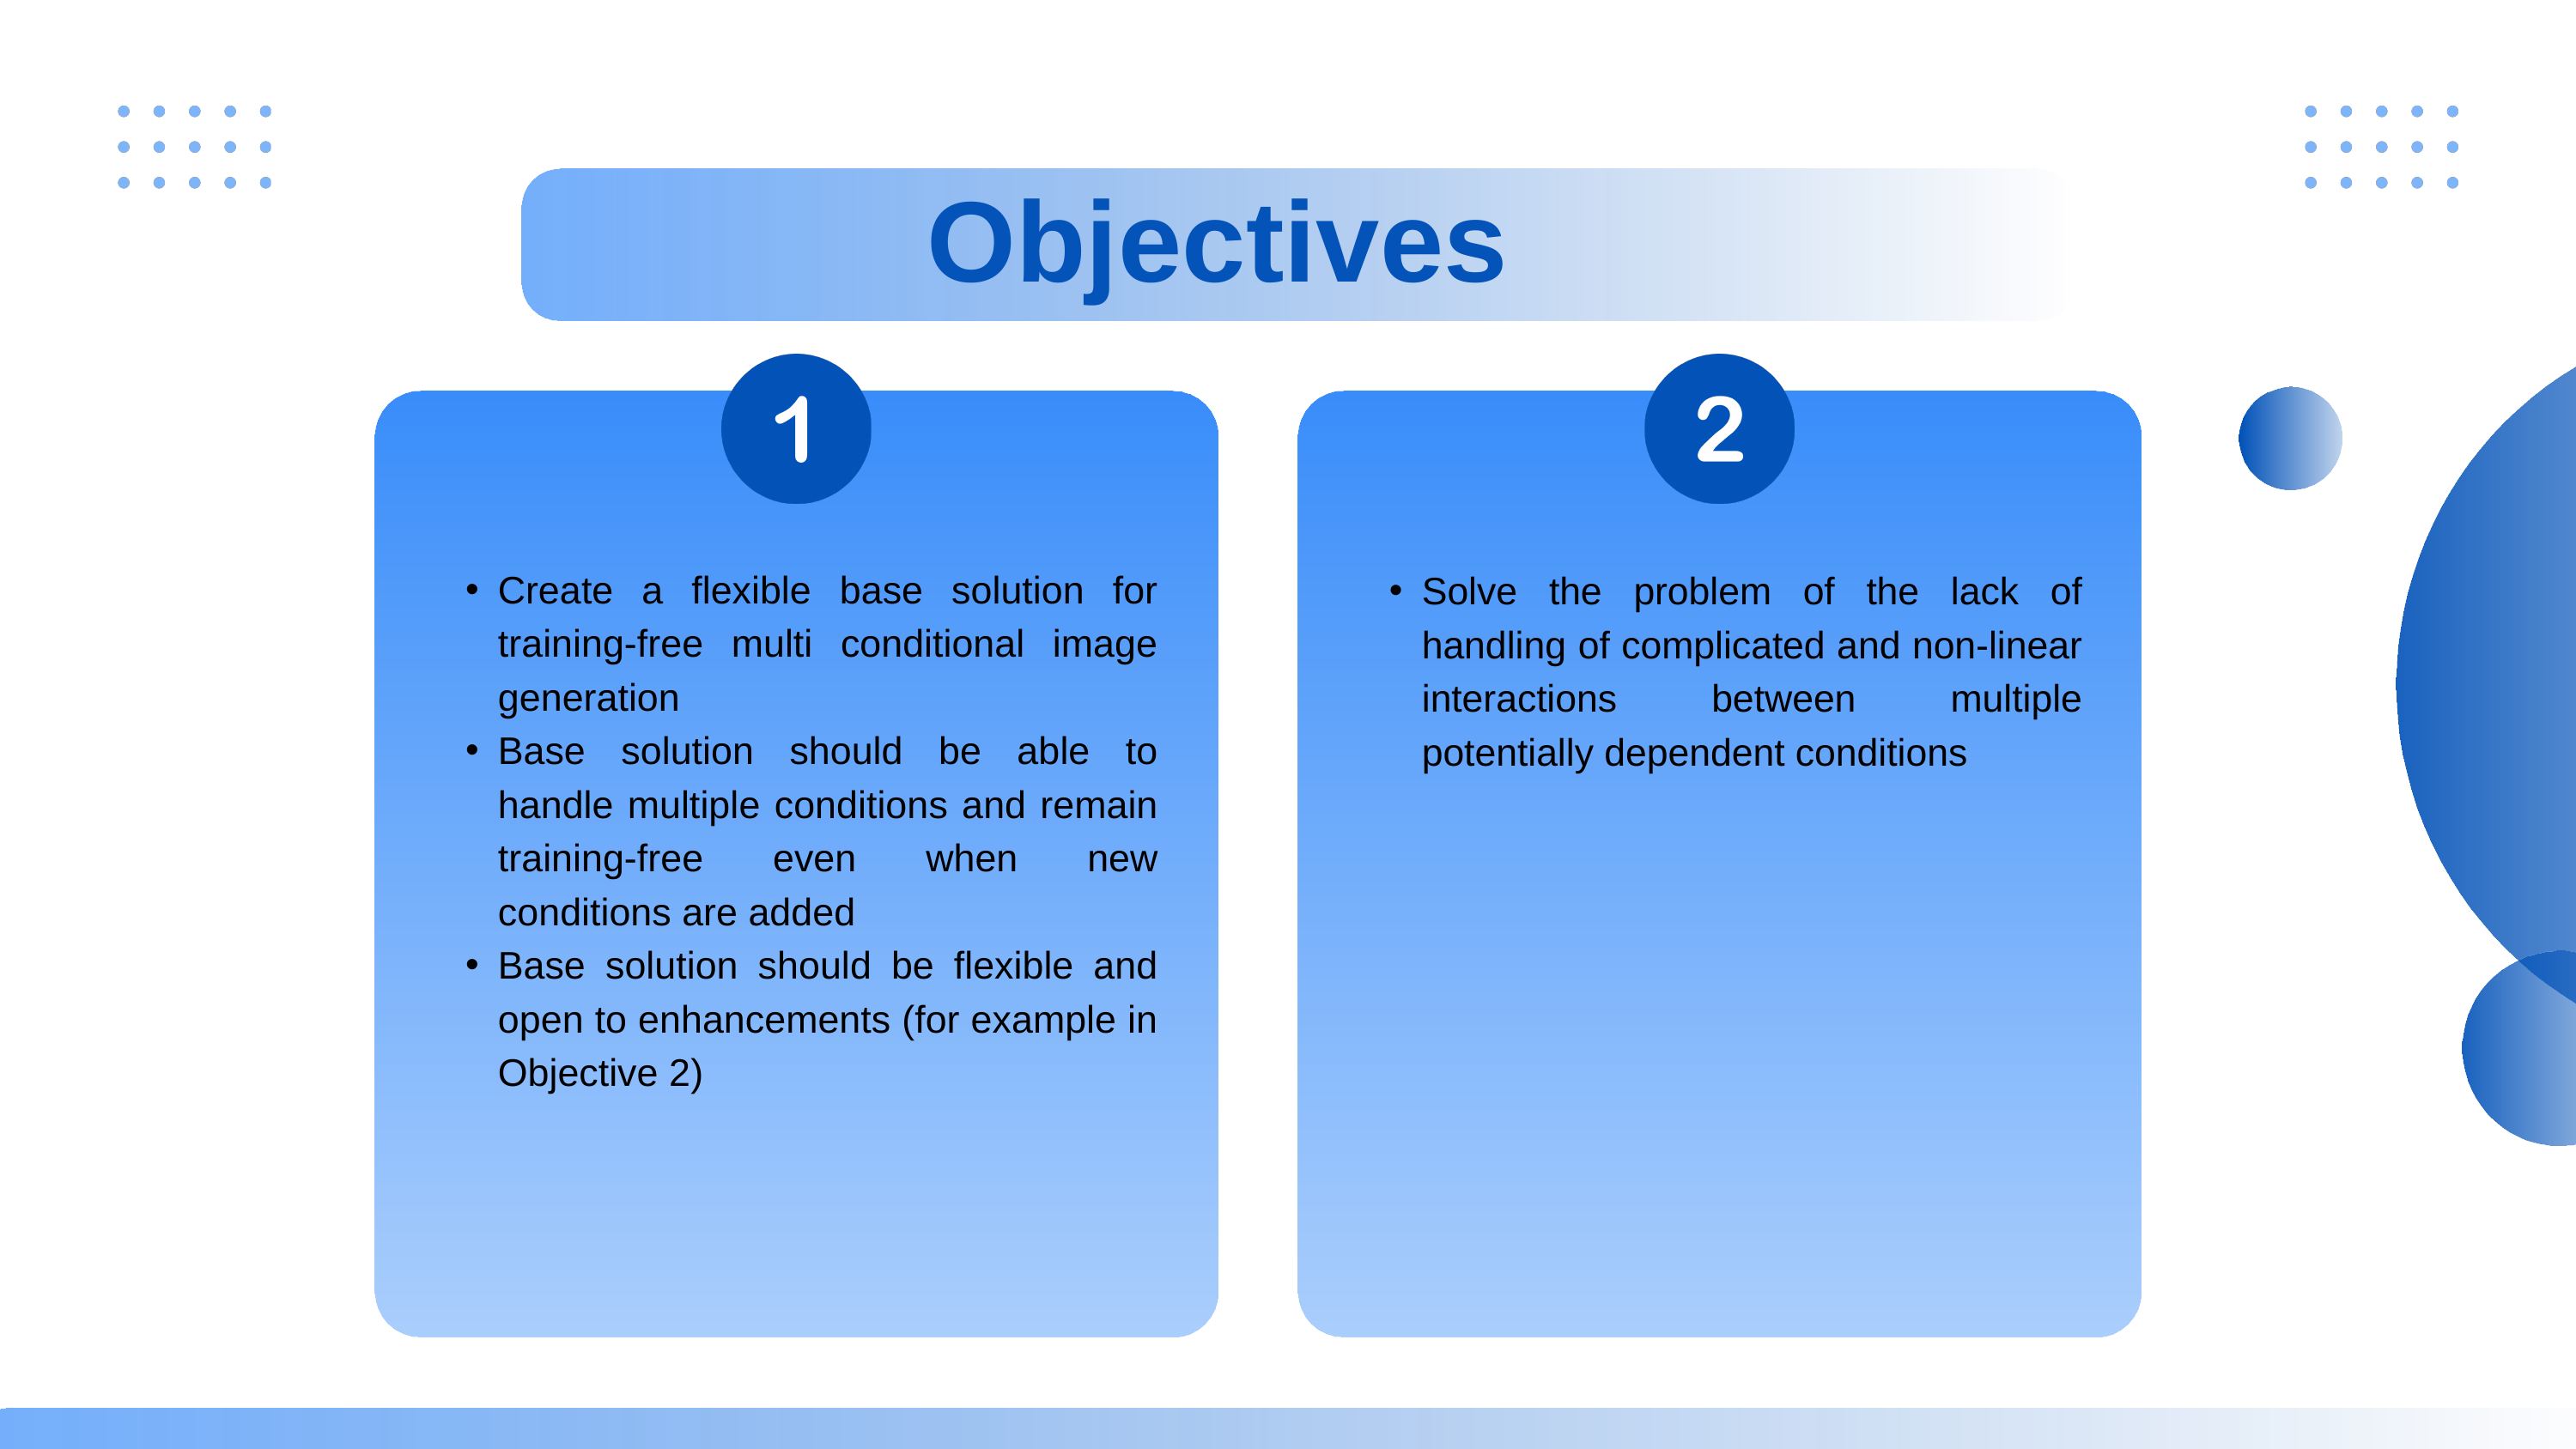

Objectives

Create a flexible base solution for training-free multi conditional image generation
Base solution should be able to handle multiple conditions and remain training-free even when new conditions are added
Base solution should be flexible and open to enhancements (for example in Objective 2)

Solve the problem of the lack of handling of complicated and non-linear interactions between multiple potentially dependent conditions